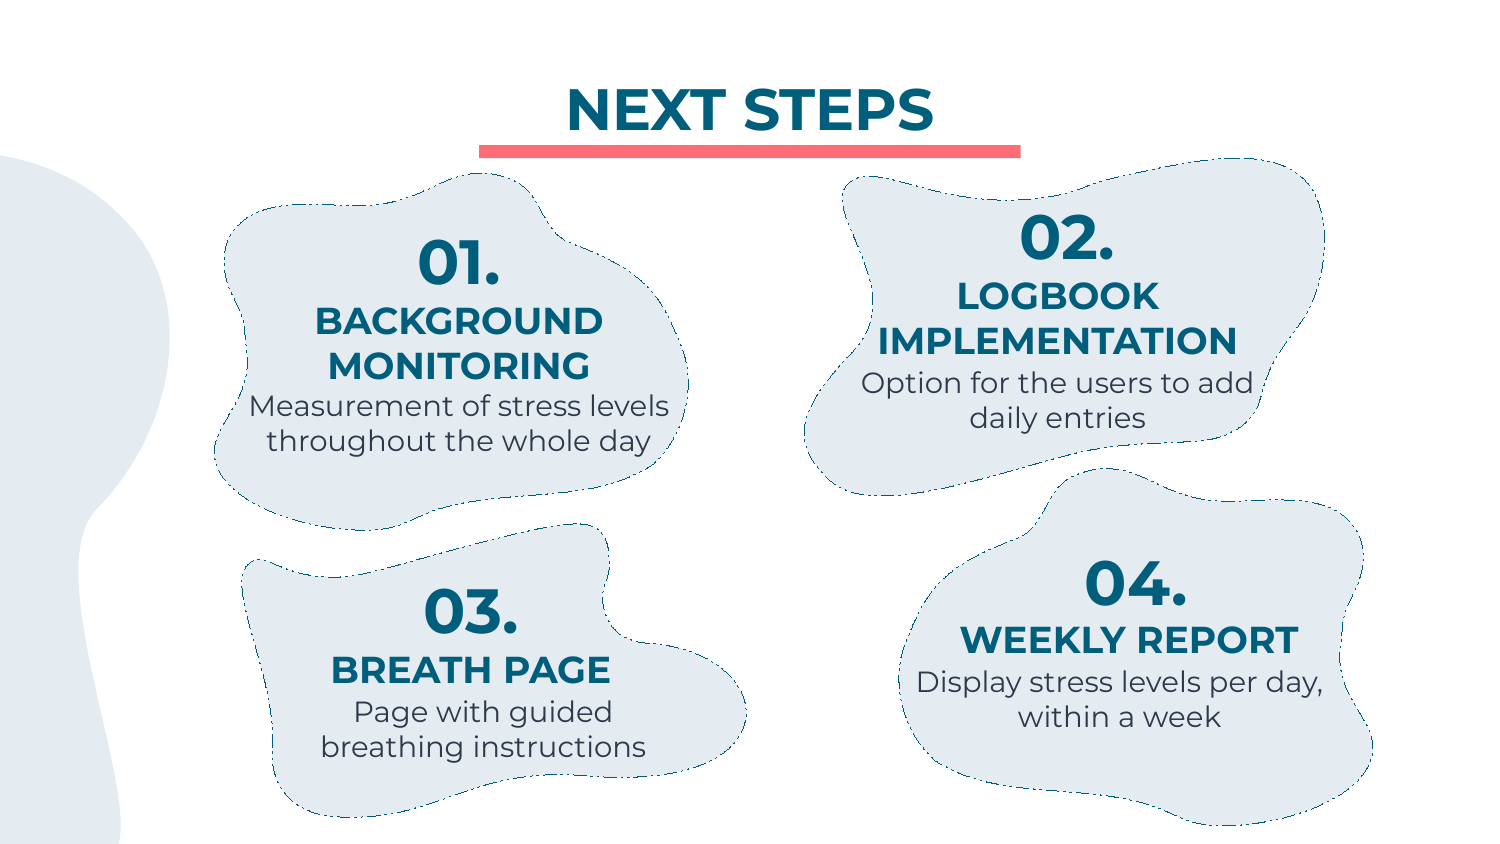

# NEXT STEPS

02.
01.
LOGBOOK IMPLEMENTATION
BACKGROUND MONITORING
Option for the users to add daily entries
Measurement of stress levels throughout the whole day

04.
03.
WEEKLY REPORT
BREATH PAGE
Display stress levels per day, within a week
Page with guided breathing instructions